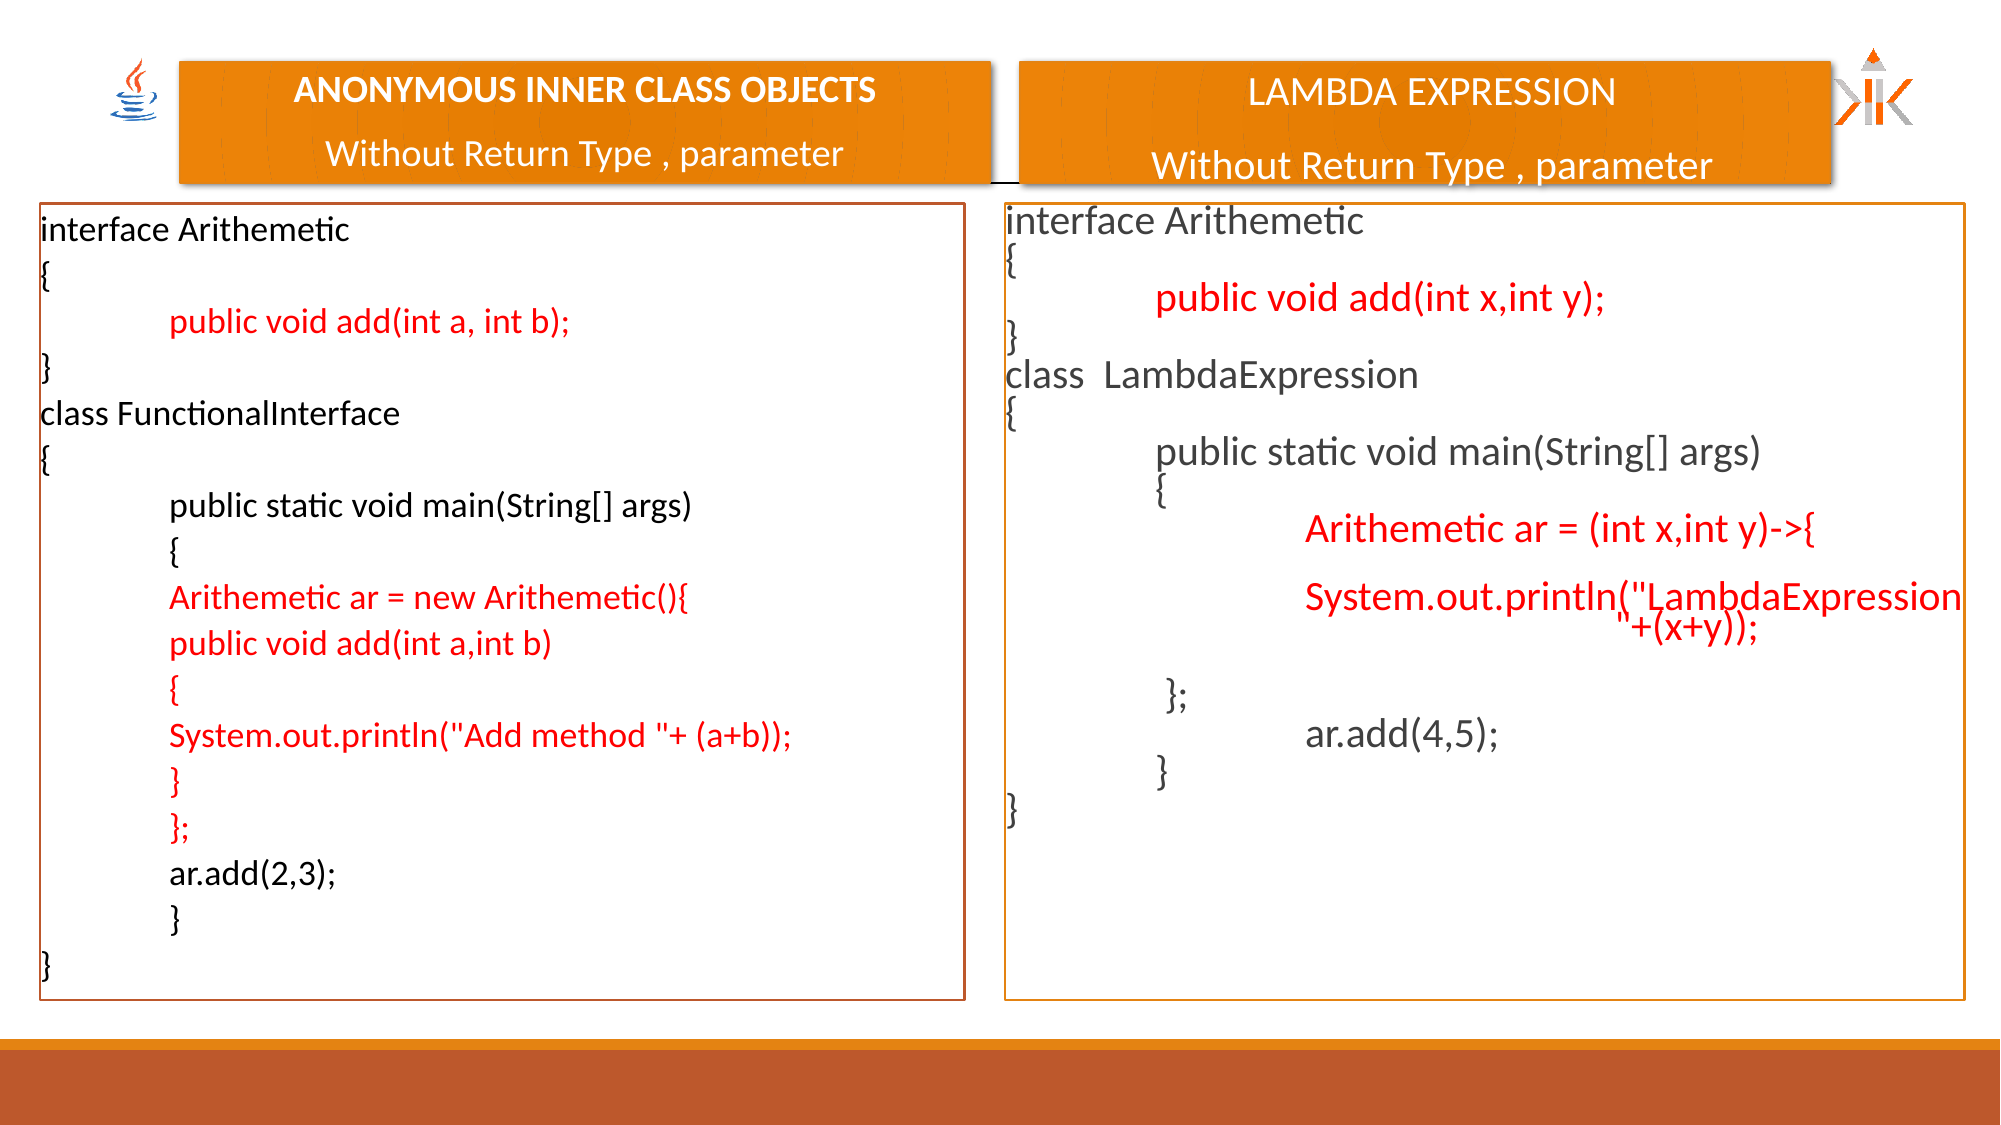

ANONYMOUS INNER CLASS OBJECTS
Without Return Type , parameter

 LAMBDA EXPRESSION
Without Return Type , parameter

interface Arithemetic
{
	public void add(int a, int b);
}
class FunctionalInterface
{
	public static void main(String[] args)
	{
		Arithemetic ar = new Arithemetic(){
			public void add(int a,int b)
			{
				System.out.println("Add method "+ (a+b));
			}
		};
		ar.add(2,3);
	}
}
interface Arithemetic
{
	public void add(int x,int y);
}
class  LambdaExpression
{
	public static void main(String[] args)
	{
		Arithemetic ar = (int x,int y)->{
								System.out.println("LambdaExpression 				 "+(x+y));
							 };
		ar.add(4,5);
	}
}